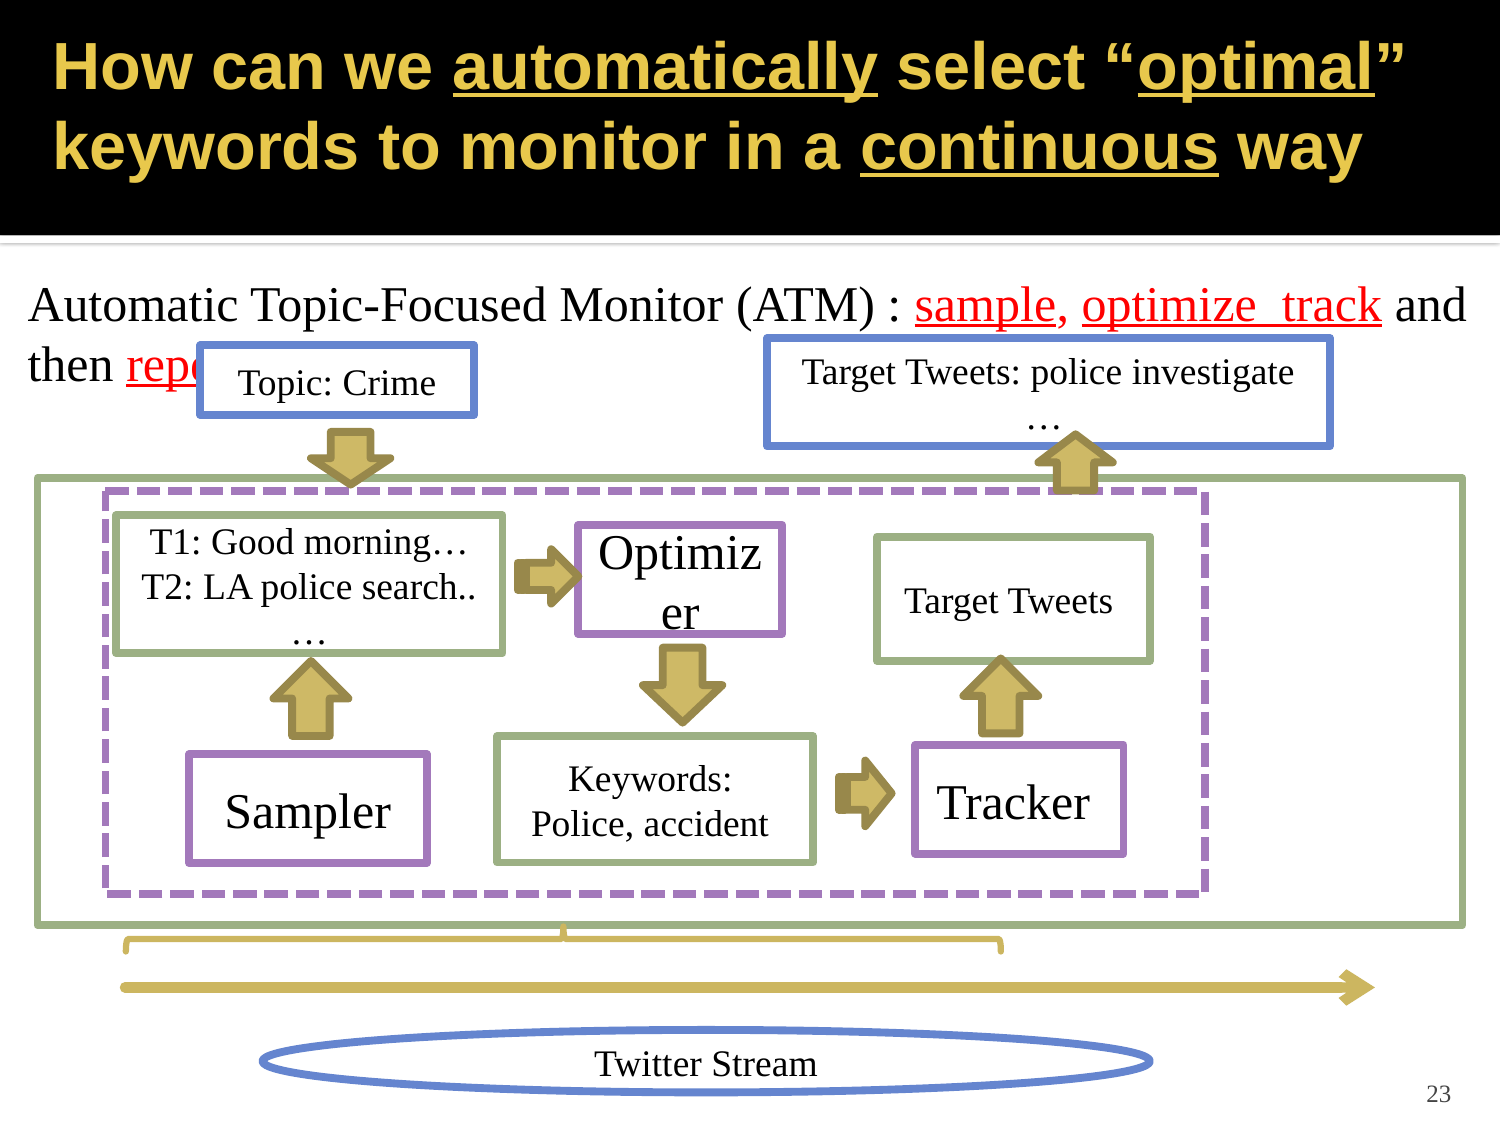

# How can we automatically select “optimal” keywords to monitor in a continuous way
Automatic Topic-Focused Monitor (ATM) : sample, optimize  track and then repeat
Target Tweets: police investigate
…
Topic: Crime

T1: Good morning…
T2: LA police search..
…
Optimizer
Target Tweets

Keywords:
Police, accident
Tracker
Sampler

Twitter Stream
23